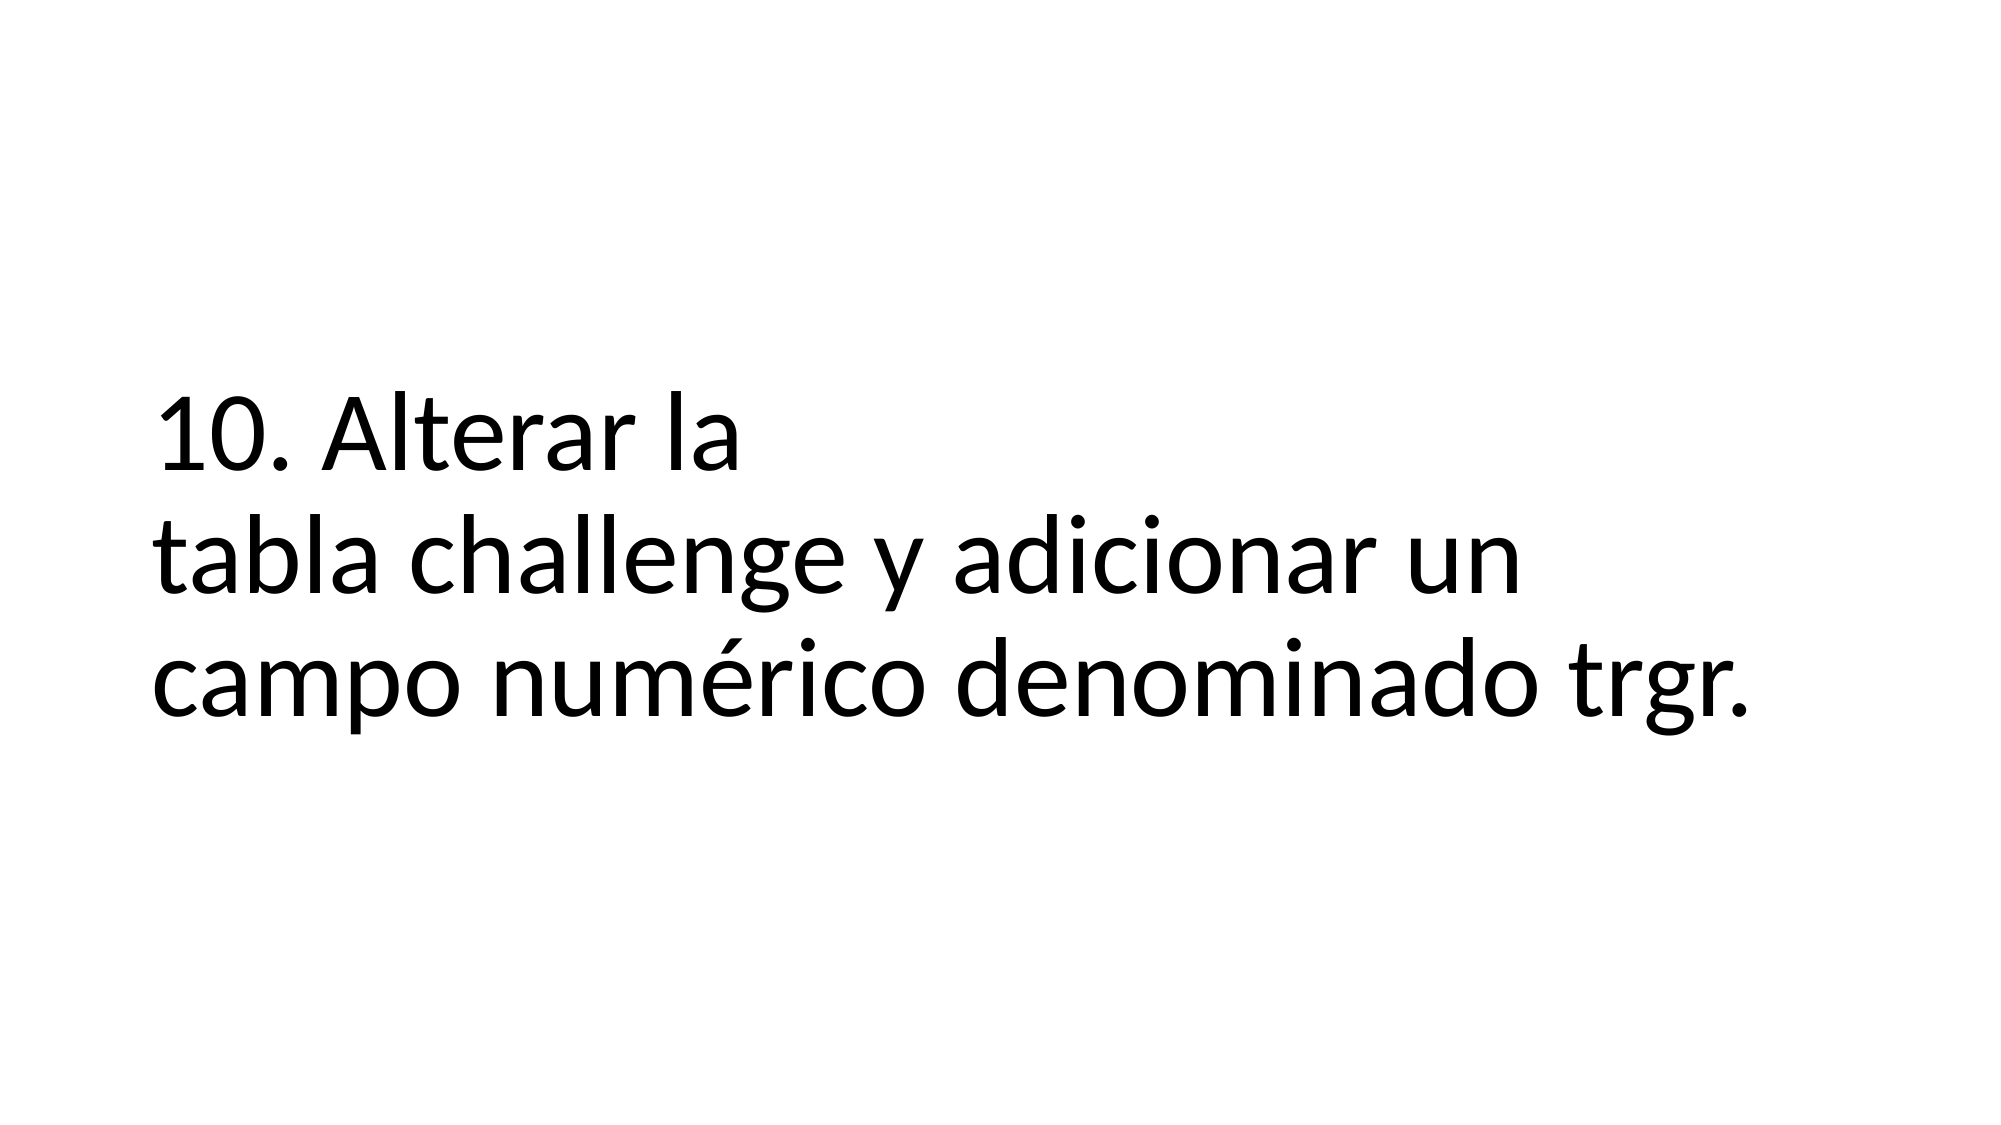

# 10. Alterar la tabla challenge y adicionar un campo numérico denominado trgr.